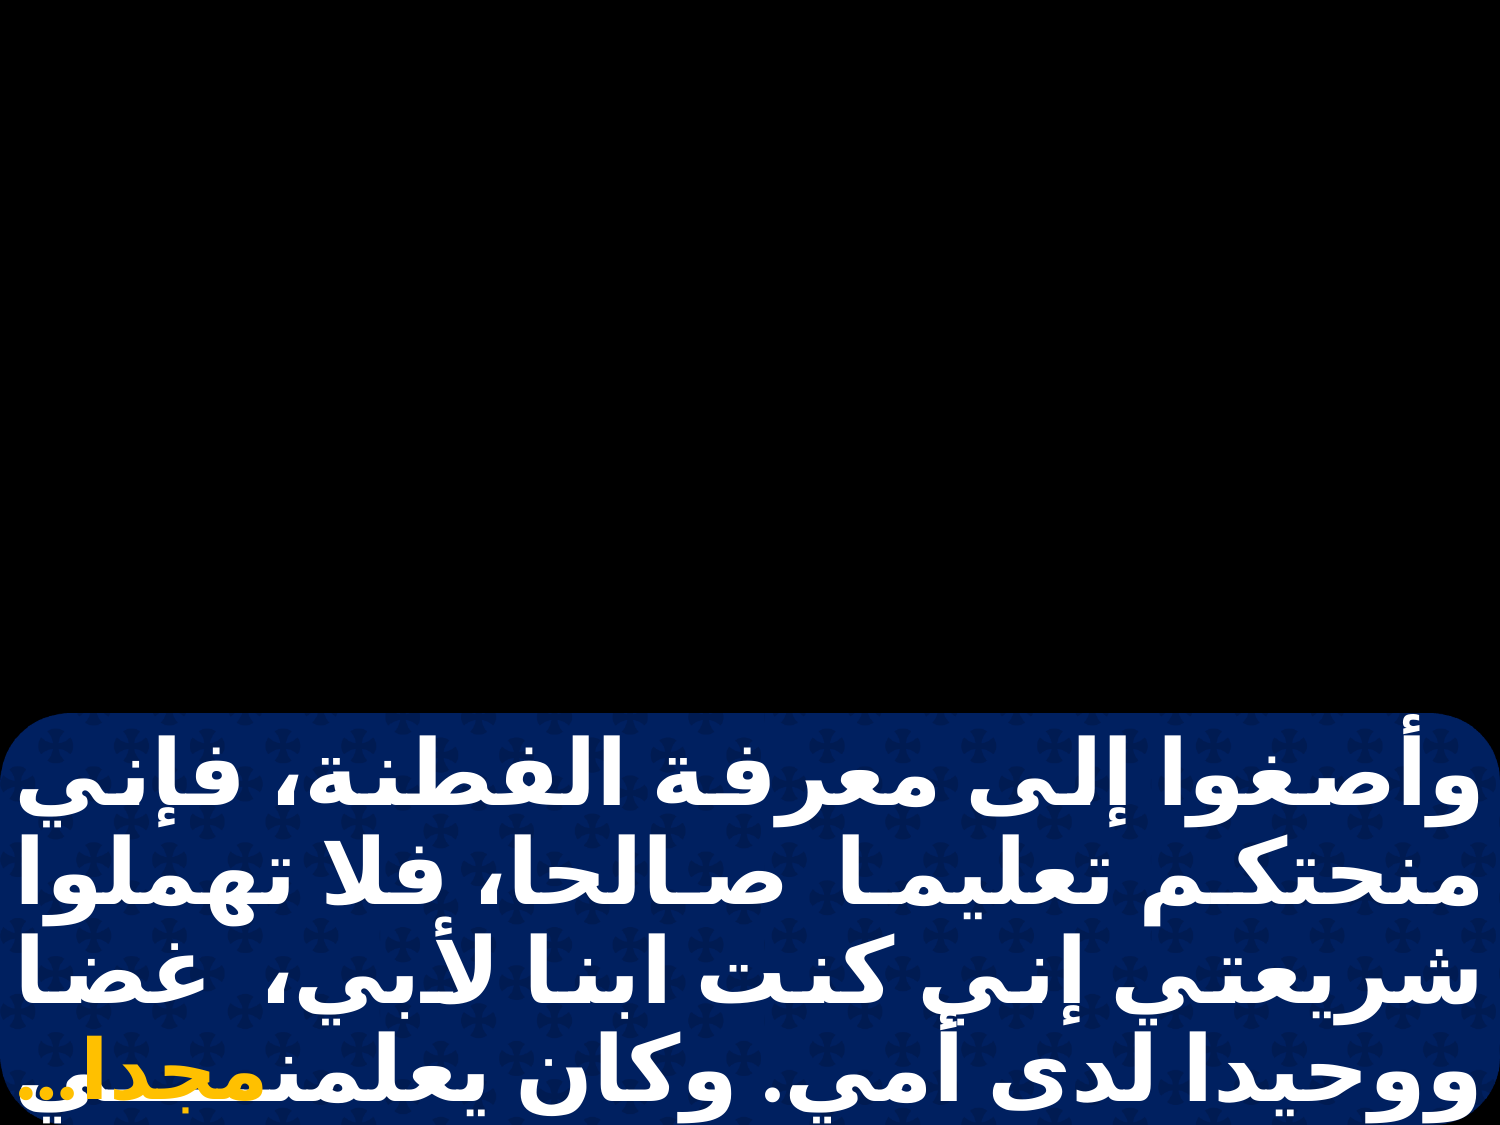

وأصغوا إلى معرفة الفطنة، فإني منحتكم تعليما  صالحا، فلا تهملوا شريعتي إني كنت ابنا لأبي،  غضا ووحيدا لدى أمي. وكان يعلمني ويقول لي:  ليحرز قلبك كلامي. احفظ وصاياي فتحيا. اكتسب
مجدا...